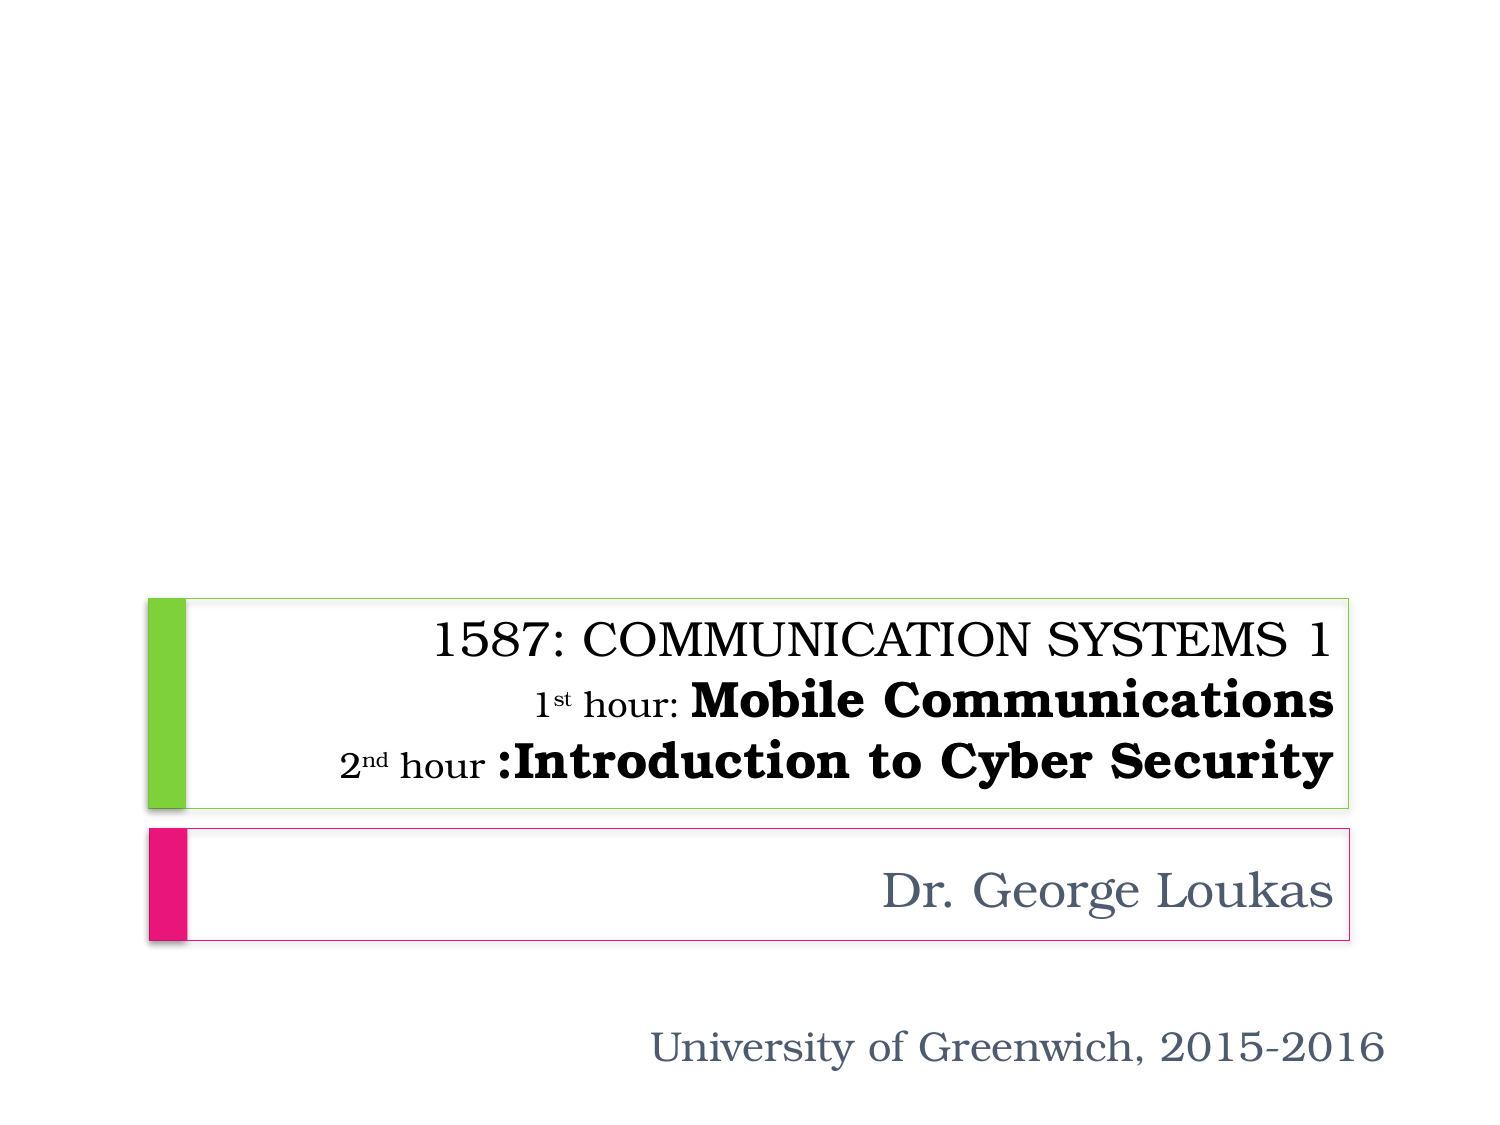

# 1587: COMMUNICATION SYSTEMS 1 1st hour: Mobile Communications 2nd hour :Introduction to Cyber Security
Dr. George Loukas
University of Greenwich, 2015-2016